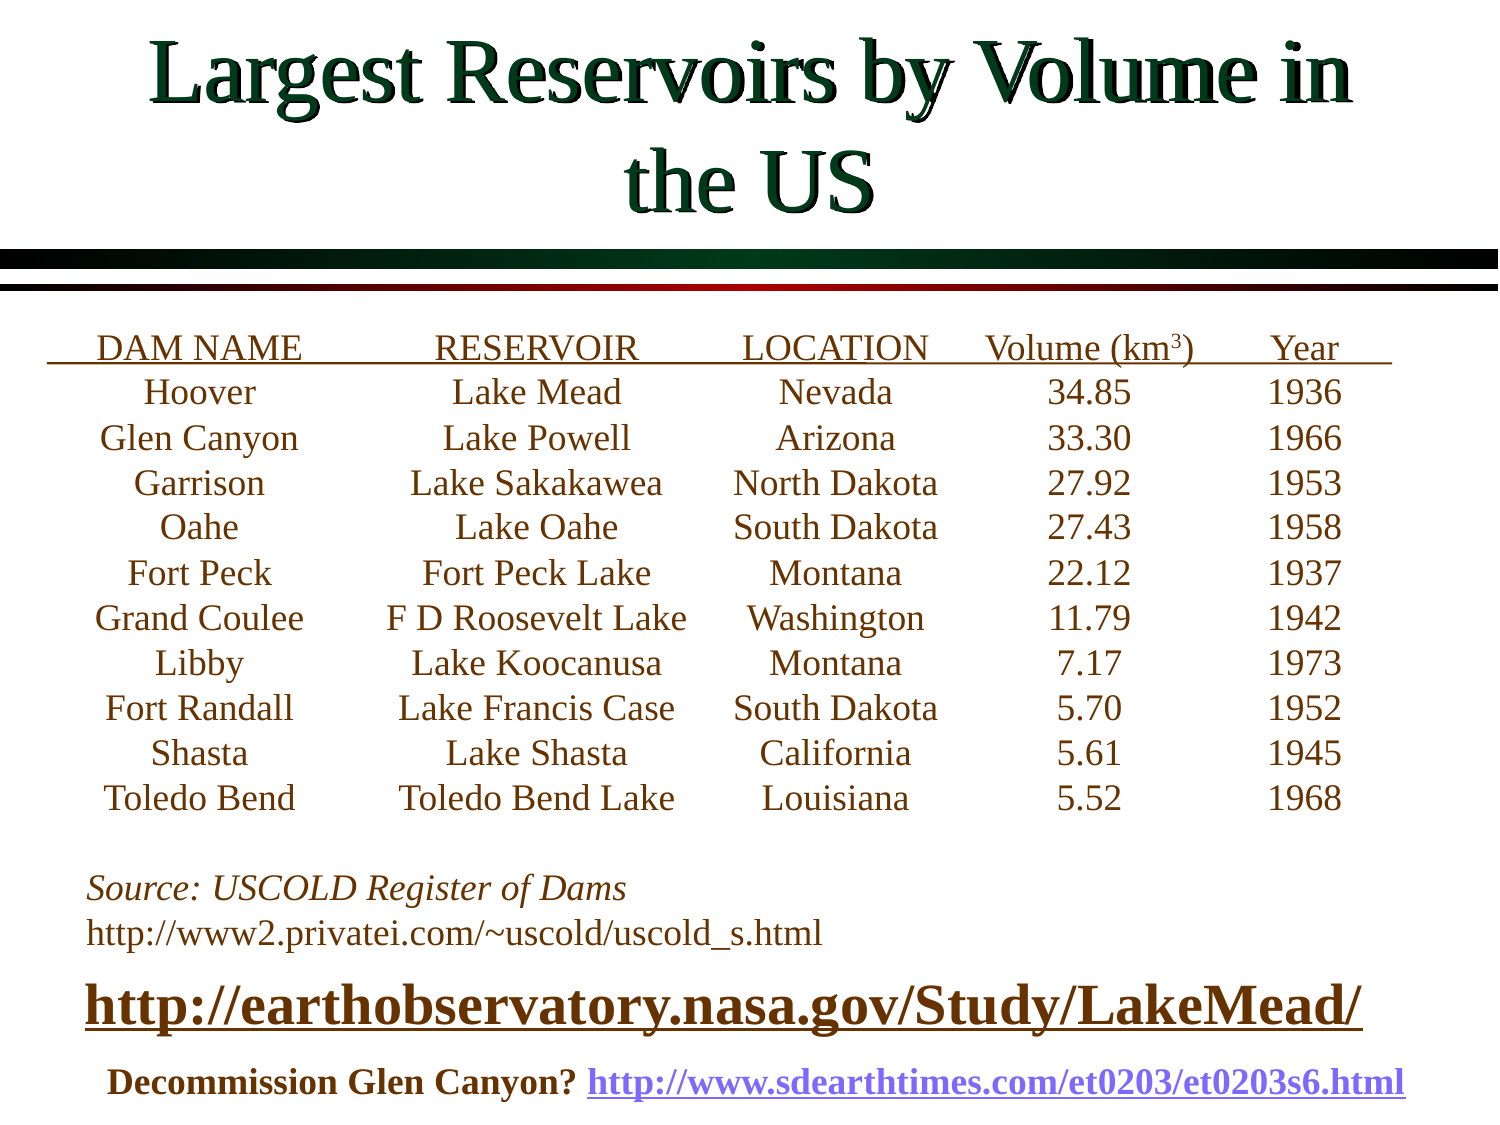

# Largest Reservoirs by Volume in the US
	DAM NAME	RESERVOIR	LOCATION	Volume (km3)	Year
	Hoover	Lake Mead	Nevada	34.85	1936
	Glen Canyon	Lake Powell	Arizona	33.30	1966
	Garrison	Lake Sakakawea	North Dakota	27.92	1953
	Oahe	Lake Oahe	South Dakota	27.43	1958
	Fort Peck	Fort Peck Lake	Montana	22.12	1937
	Grand Coulee	F D Roosevelt Lake	Washington	11.79	1942
	Libby	Lake Koocanusa	Montana	7.17	1973
	Fort Randall	Lake Francis Case	South Dakota	5.70	1952
	Shasta	Lake Shasta	California	5.61	1945
	Toledo Bend	Toledo Bend Lake	Louisiana	5.52	1968

Source: USCOLD Register of Dams
http://www2.privatei.com/~uscold/uscold_s.html

http://earthobservatory.nasa.gov/Study/LakeMead/
Decommission Glen Canyon? http://www.sdearthtimes.com/et0203/et0203s6.html